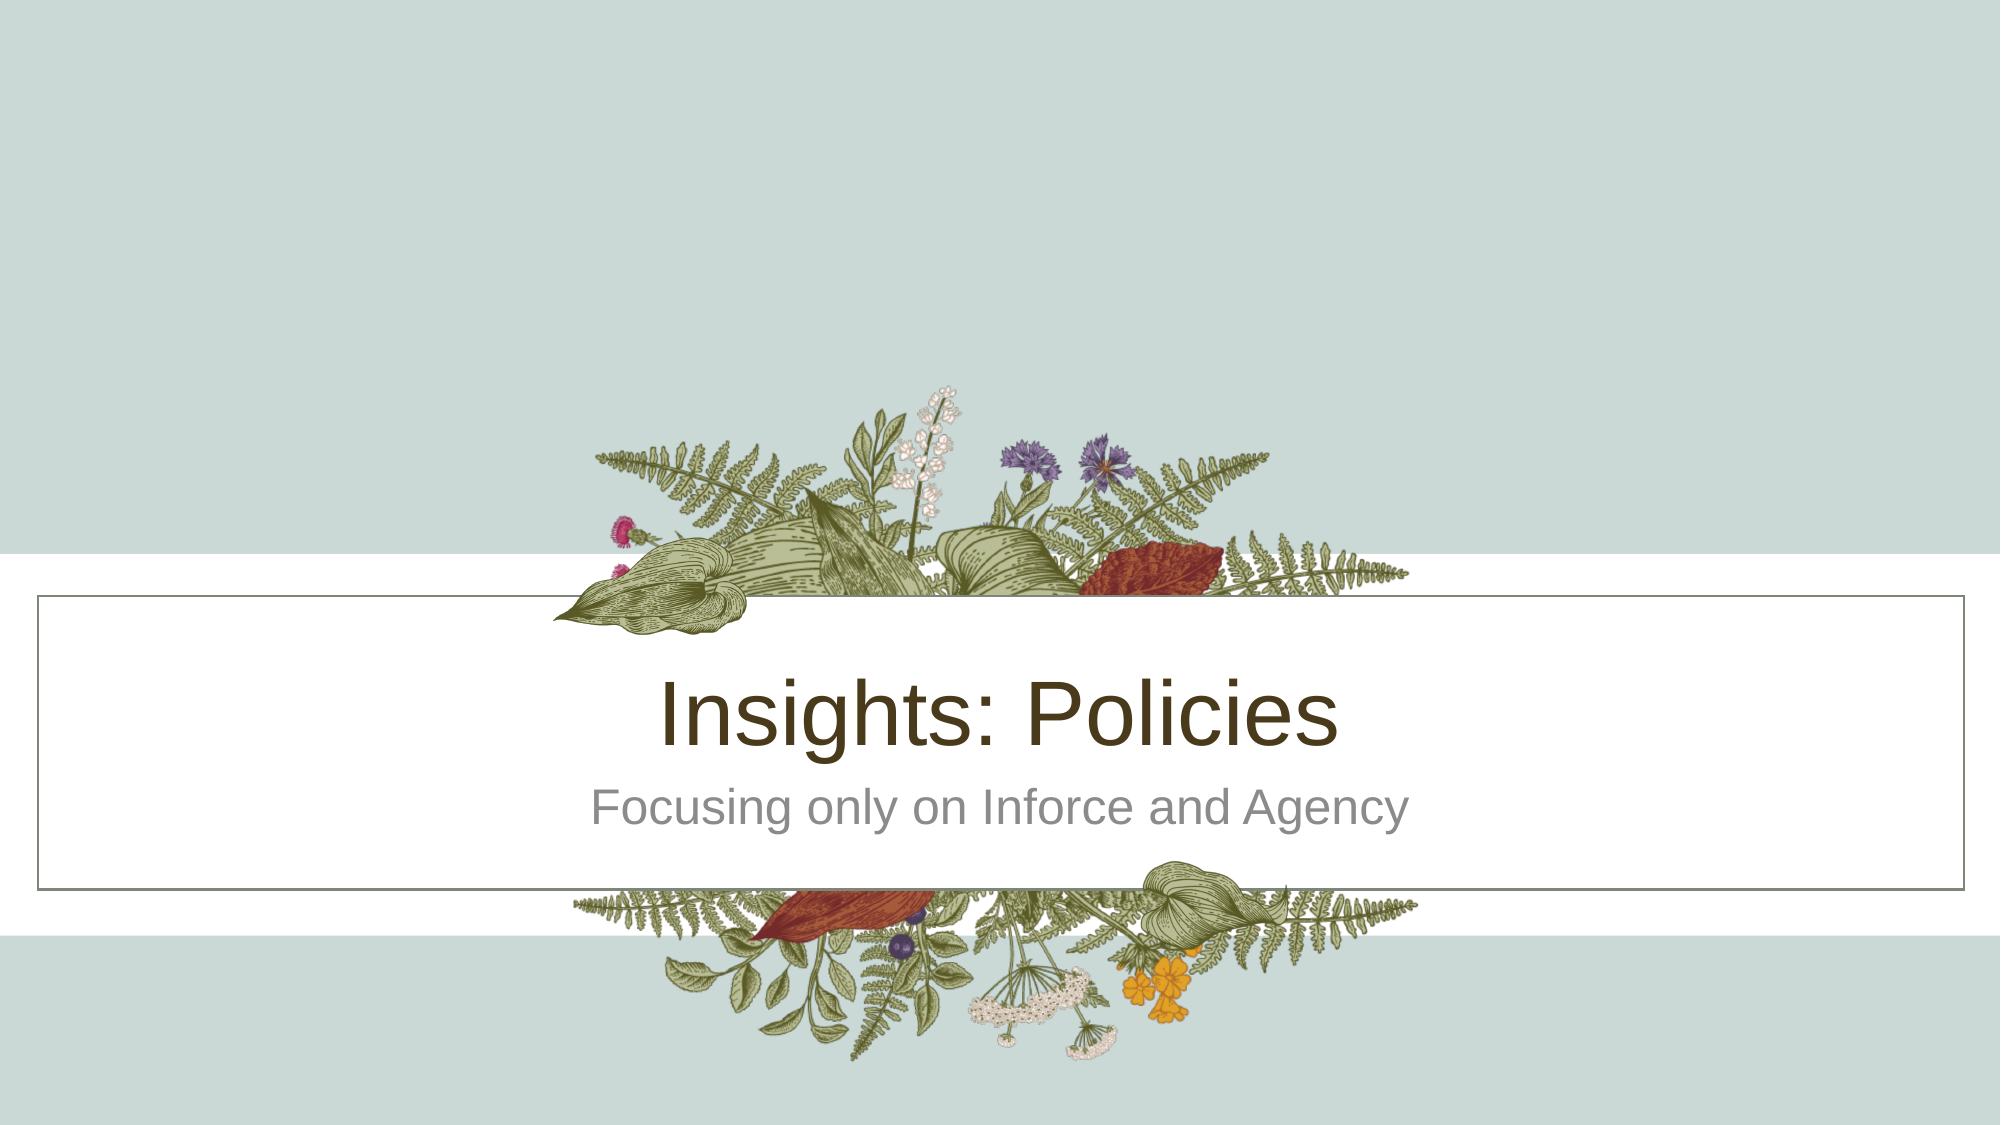

# Insights: Policies
Focusing only on Inforce and Agency